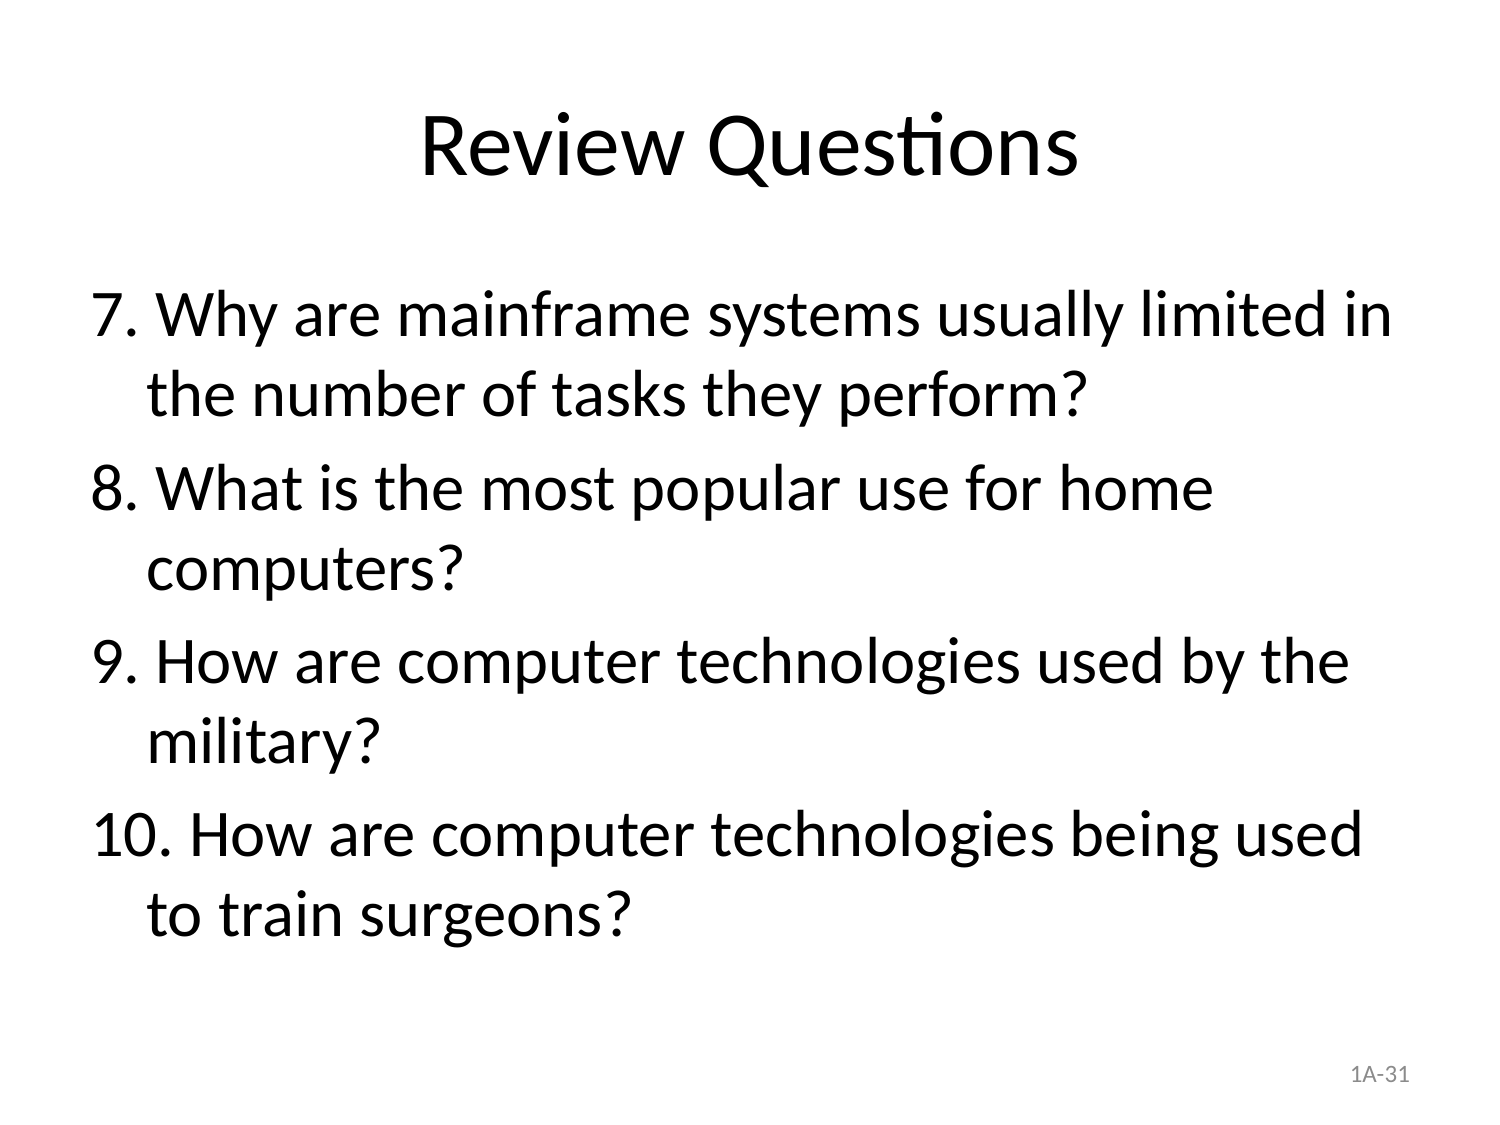

# Review Questions
7. Why are mainframe systems usually limited in the number of tasks they perform?
8. What is the most popular use for home computers?
9. How are computer technologies used by the military?
10. How are computer technologies being used to train surgeons?
1A-31